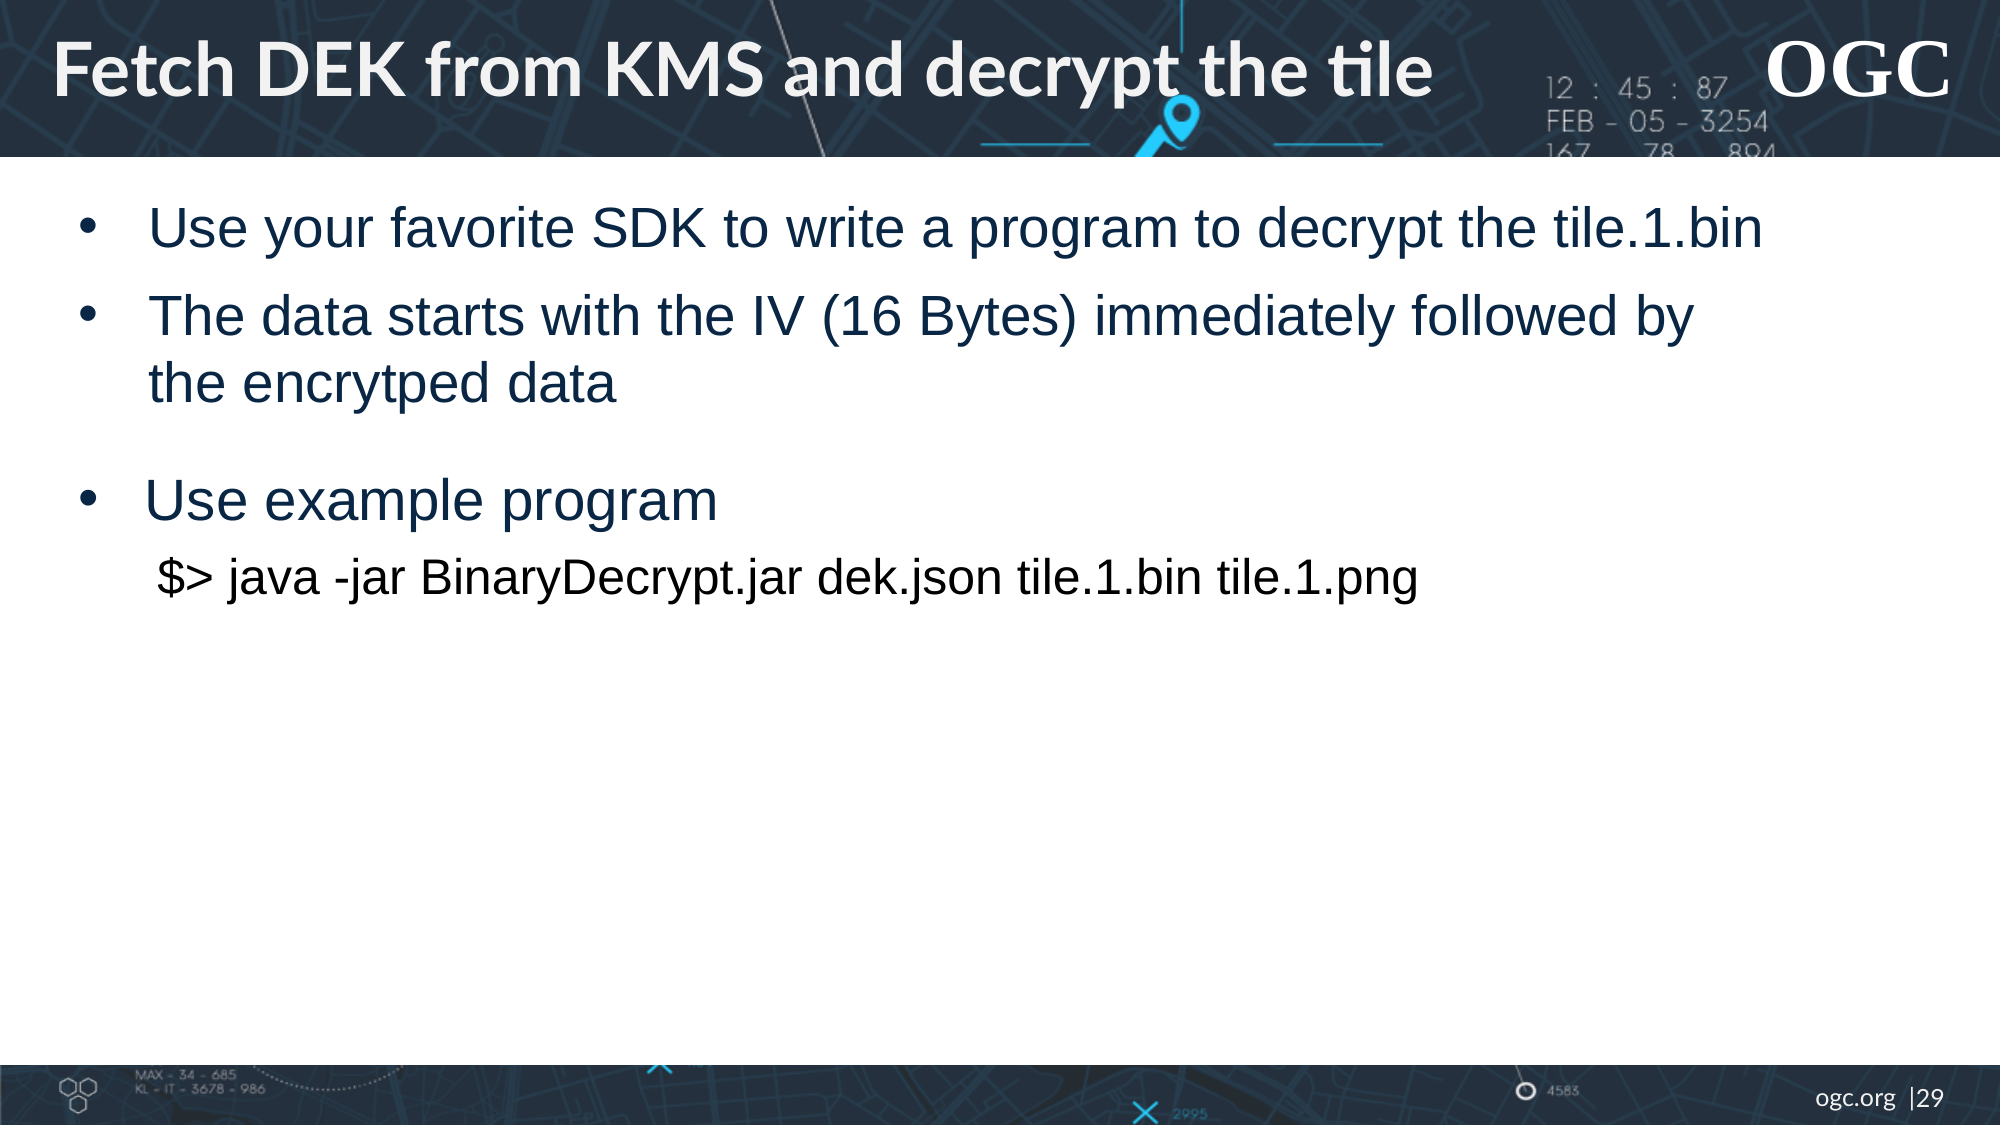

# Fetch DEK from KMS and decrypt the tile
Use your favorite SDK to write a program to decrypt the tile.1.bin
The data starts with the IV (16 Bytes) immediately followed by the encrytped data

Use example program
$> java -jar BinaryDecrypt.jar dek.json tile.1.bin tile.1.png
29